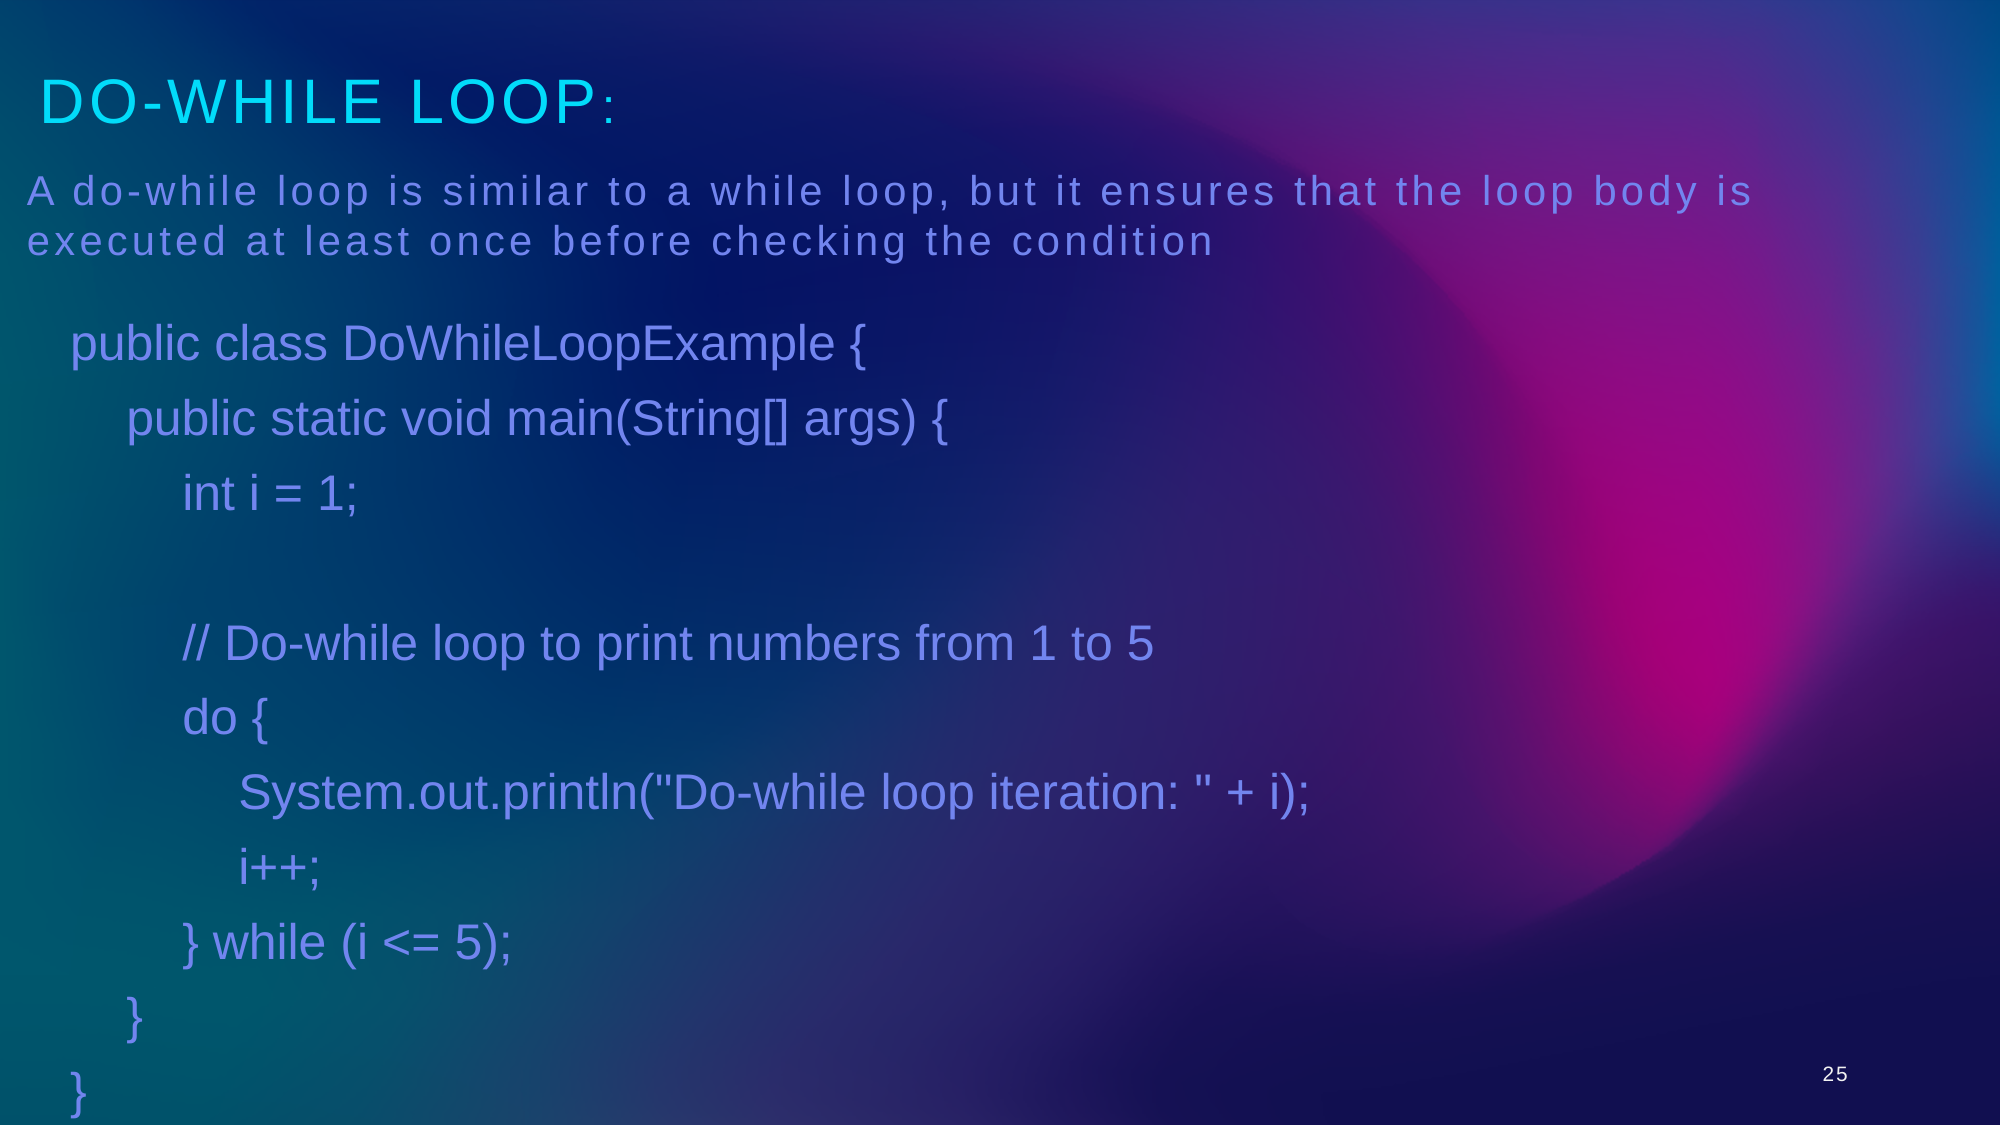

Do-While Loop:
A do-while loop is similar to a while loop, but it ensures that the loop body is executed at least once before checking the condition
public class DoWhileLoopExample {
    public static void main(String[] args) {
        int i = 1;

        // Do-while loop to print numbers from 1 to 5
        do {
            System.out.println("Do-while loop iteration: " + i);
            i++;
        } while (i <= 5);
    }
}
25